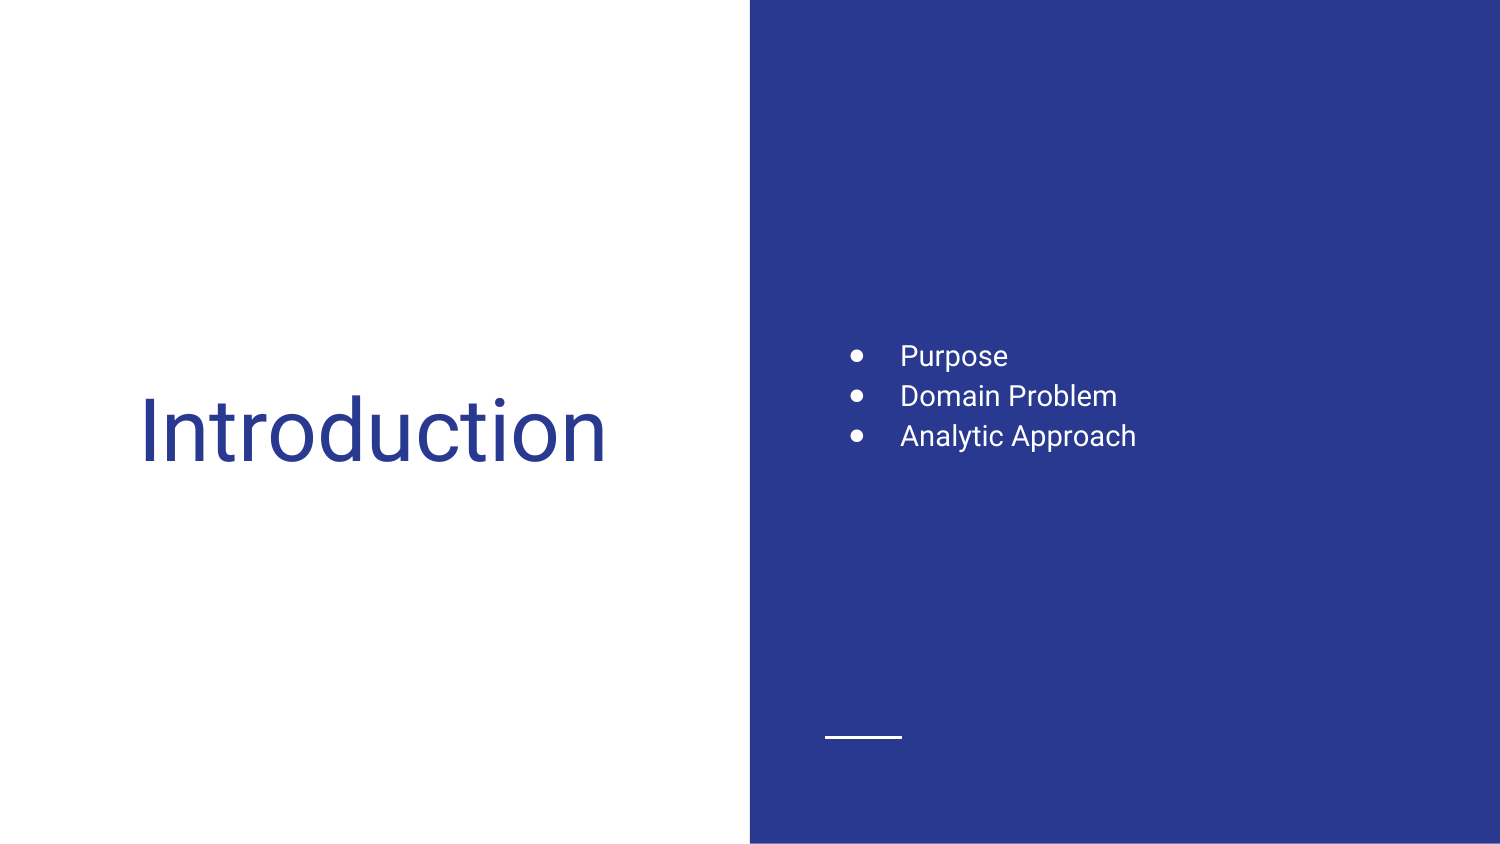

Purpose
Domain Problem
Analytic Approach

# Introduction